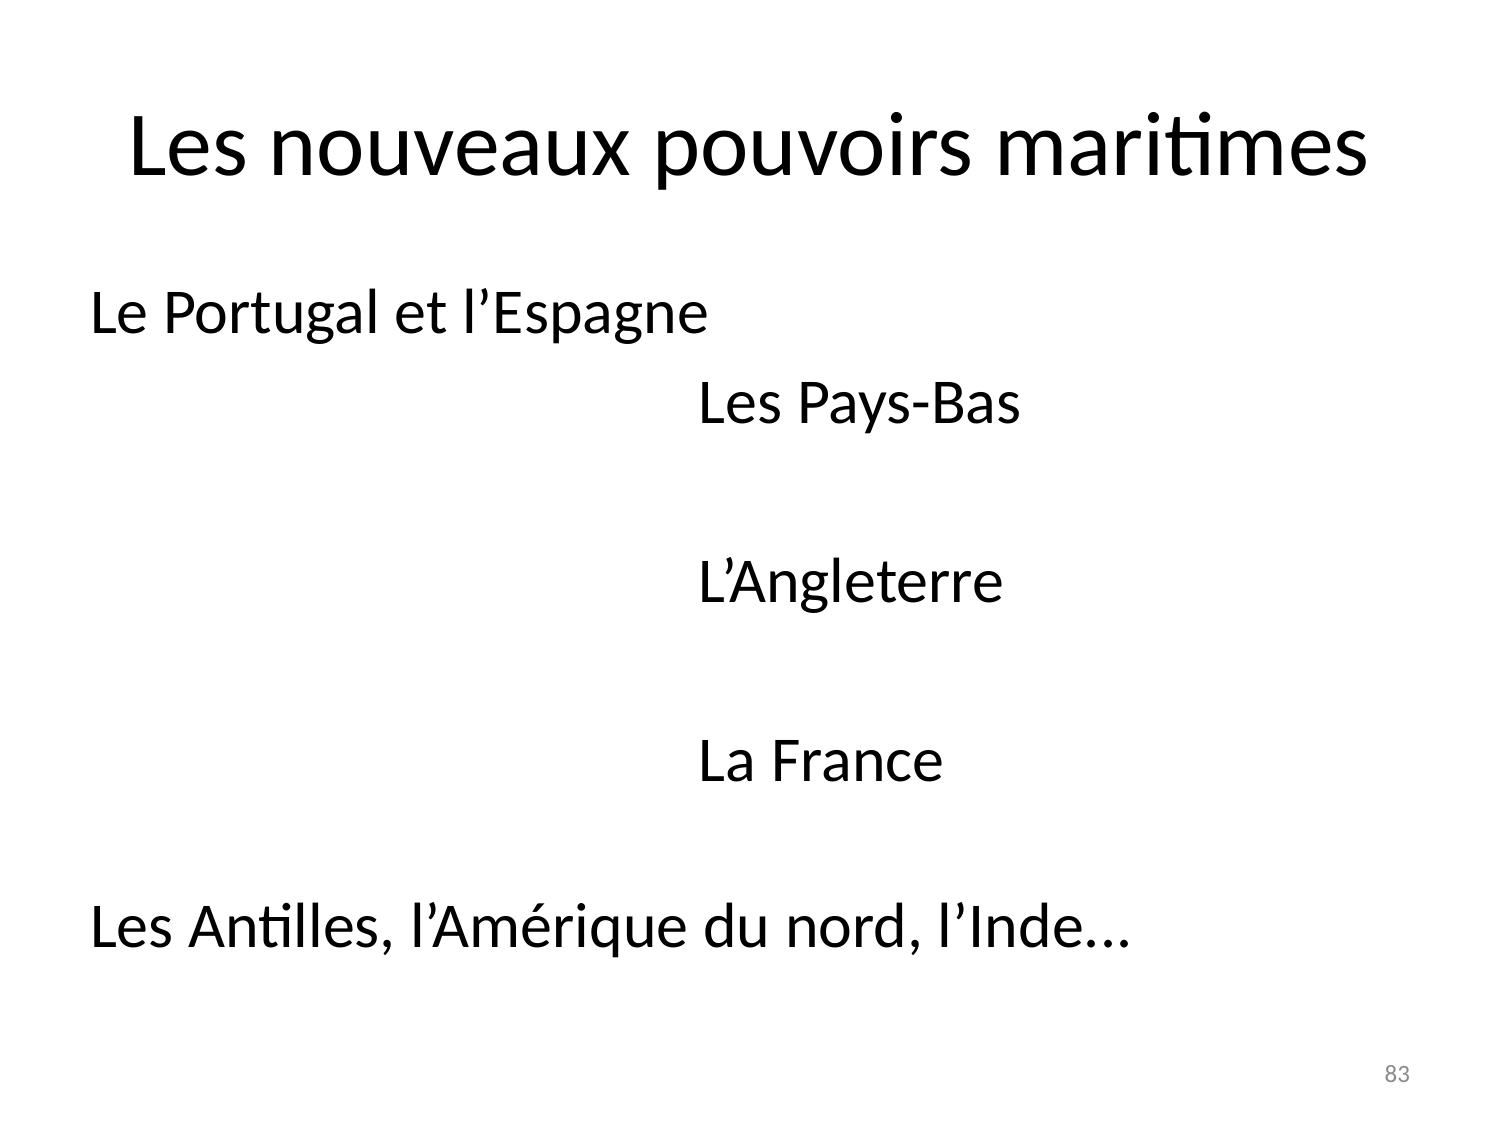

# Les nouveaux pouvoirs maritimes
Le Portugal et l’Espagne
                                          Les Pays-Bas

                                          L’Angleterre

                                          La France
Les Antilles, l’Amérique du nord, l’Inde...

83